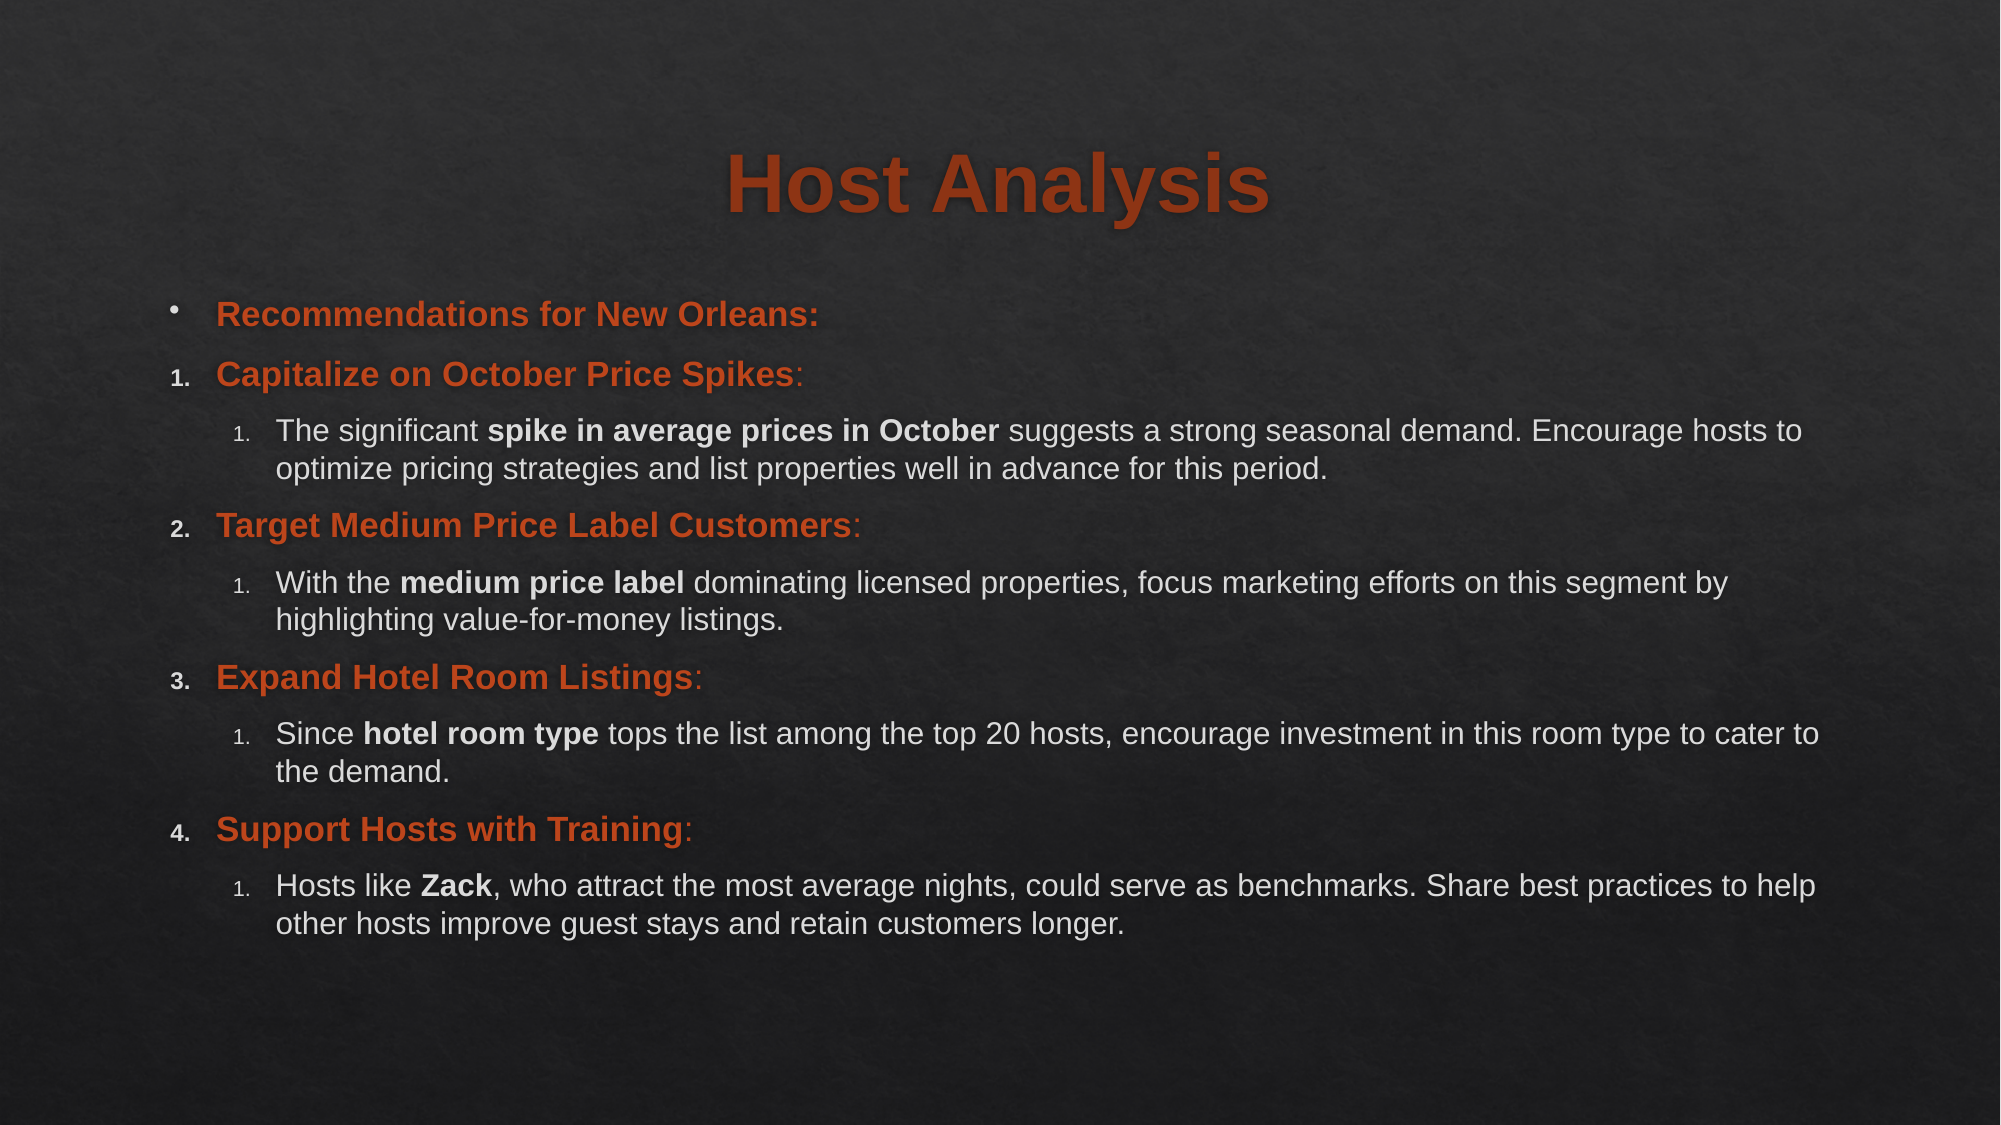

# Host Analysis
Recommendations for New Orleans:
Capitalize on October Price Spikes:
The significant spike in average prices in October suggests a strong seasonal demand. Encourage hosts to optimize pricing strategies and list properties well in advance for this period.
Target Medium Price Label Customers:
With the medium price label dominating licensed properties, focus marketing efforts on this segment by highlighting value-for-money listings.
Expand Hotel Room Listings:
Since hotel room type tops the list among the top 20 hosts, encourage investment in this room type to cater to the demand.
Support Hosts with Training:
Hosts like Zack, who attract the most average nights, could serve as benchmarks. Share best practices to help other hosts improve guest stays and retain customers longer.